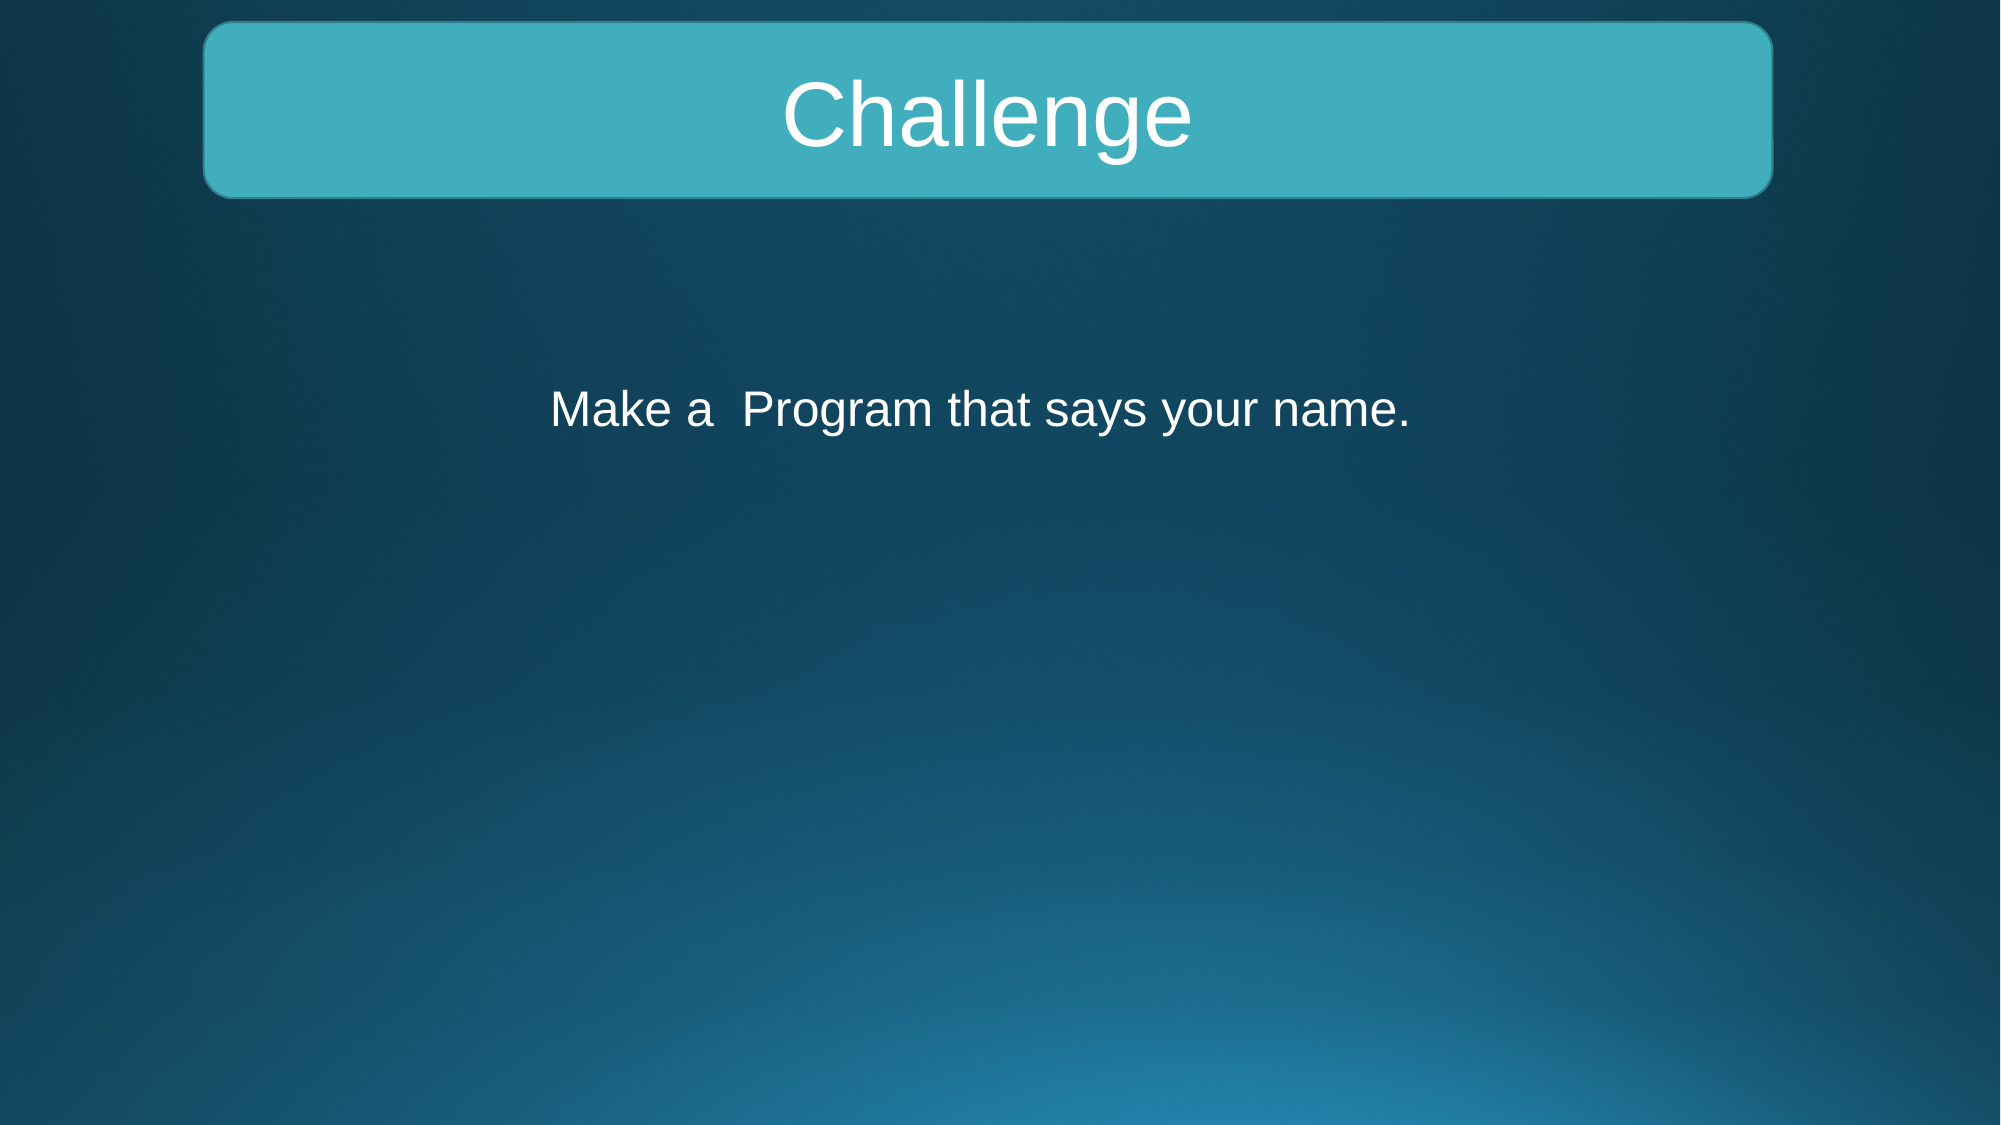

Challenge
Make a  Program that says your name.